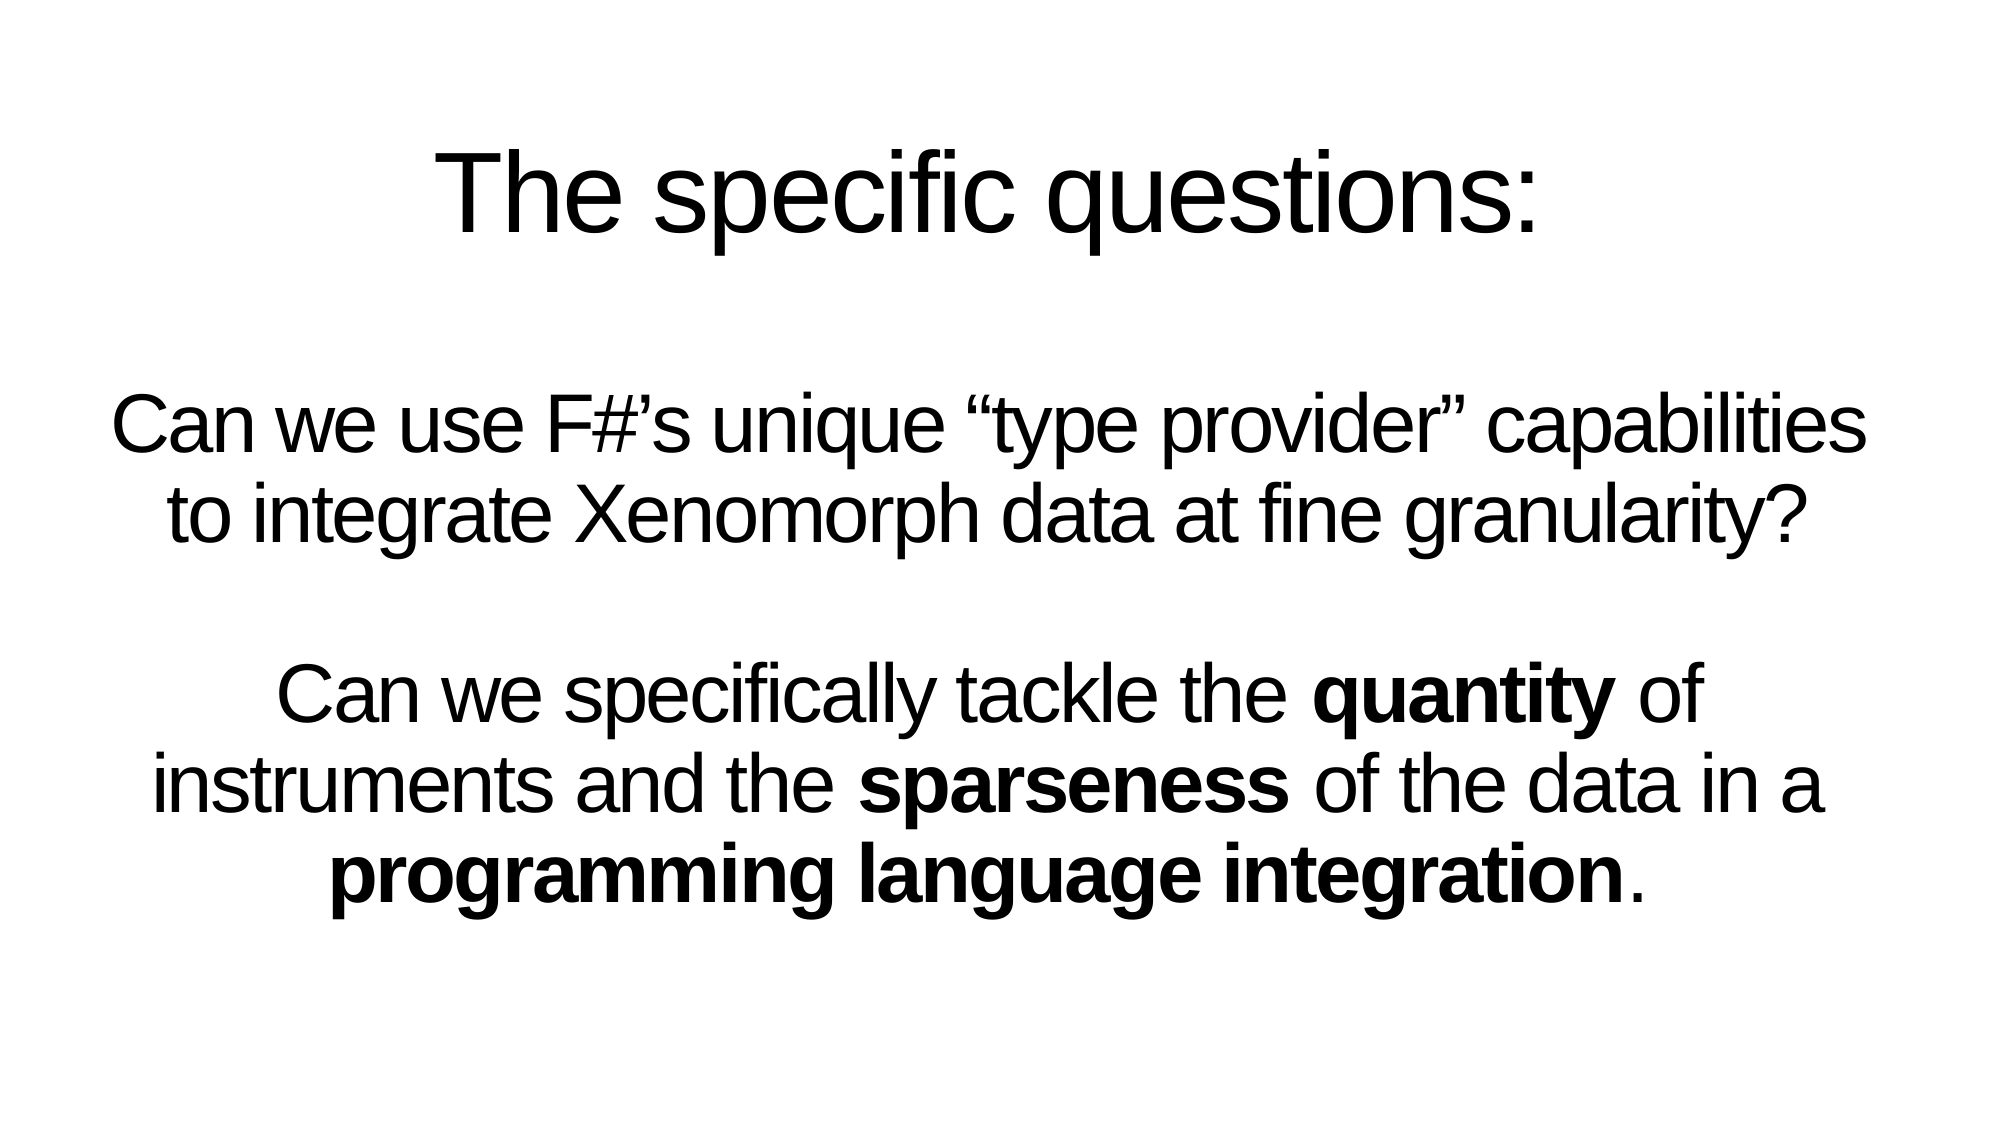

# The specific questions: Can we use F#’s unique “type provider” capabilities to integrate Xenomorph data at fine granularity? Can we specifically tackle the quantity of instruments and the sparseness of the data in a programming language integration.